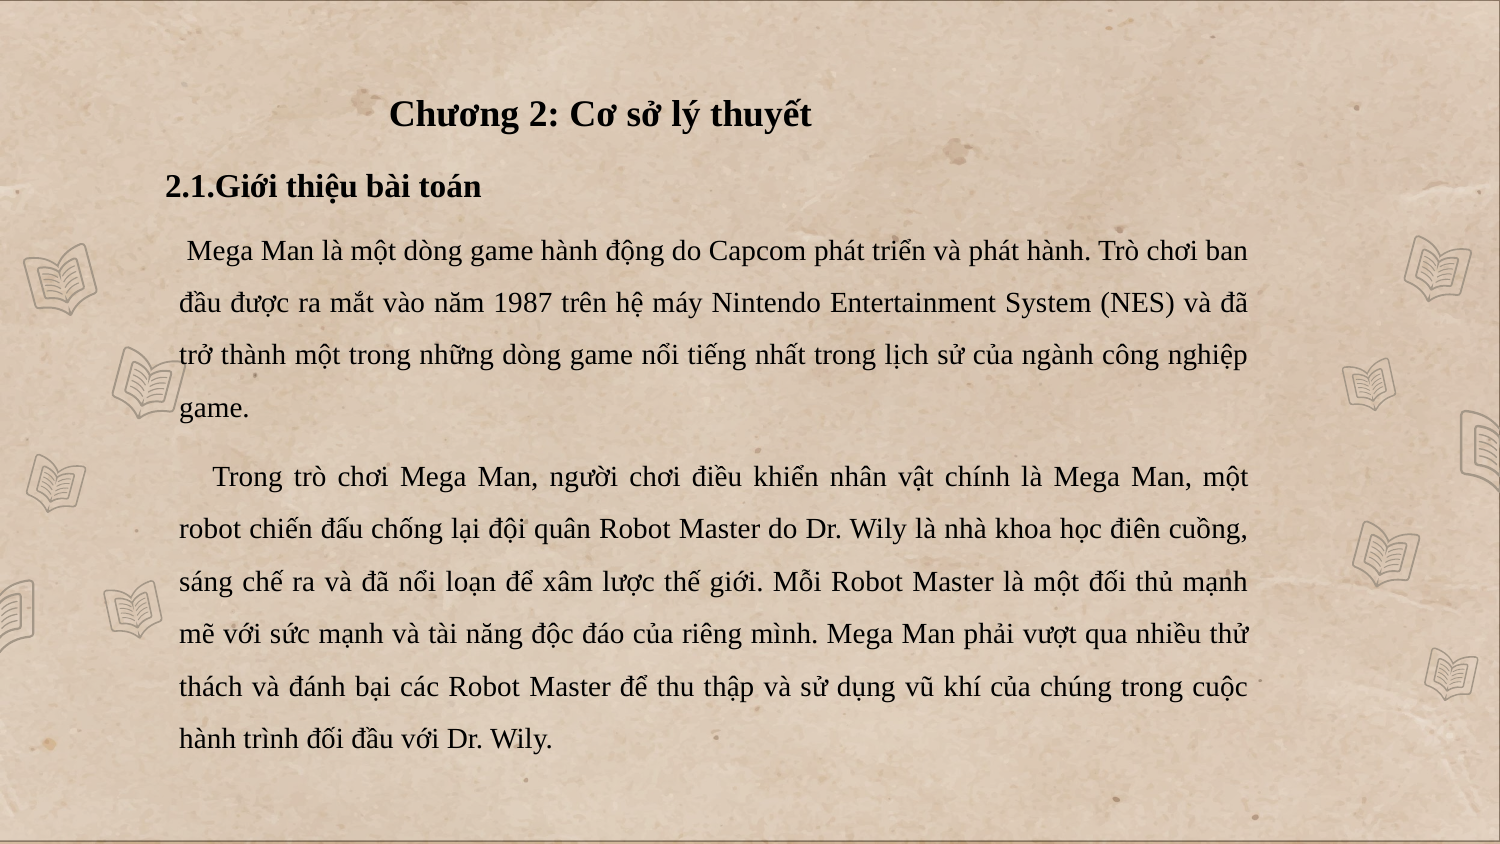

Chương 2: Cơ sở lý thuyết
2.1.Giới thiệu bài toán
 Mega Man là một dòng game hành động do Capcom phát triển và phát hành. Trò chơi ban đầu được ra mắt vào năm 1987 trên hệ máy Nintendo Entertainment System (NES) và đã trở thành một trong những dòng game nổi tiếng nhất trong lịch sử của ngành công nghiệp game.
   Trong trò chơi Mega Man, người chơi điều khiển nhân vật chính là Mega Man, một robot chiến đấu chống lại đội quân Robot Master do Dr. Wily là nhà khoa học điên cuồng, sáng chế ra và đã nổi loạn để xâm lược thế giới. Mỗi Robot Master là một đối thủ mạnh mẽ với sức mạnh và tài năng độc đáo của riêng mình. Mega Man phải vượt qua nhiều thử thách và đánh bại các Robot Master để thu thập và sử dụng vũ khí của chúng trong cuộc hành trình đối đầu với Dr. Wily.